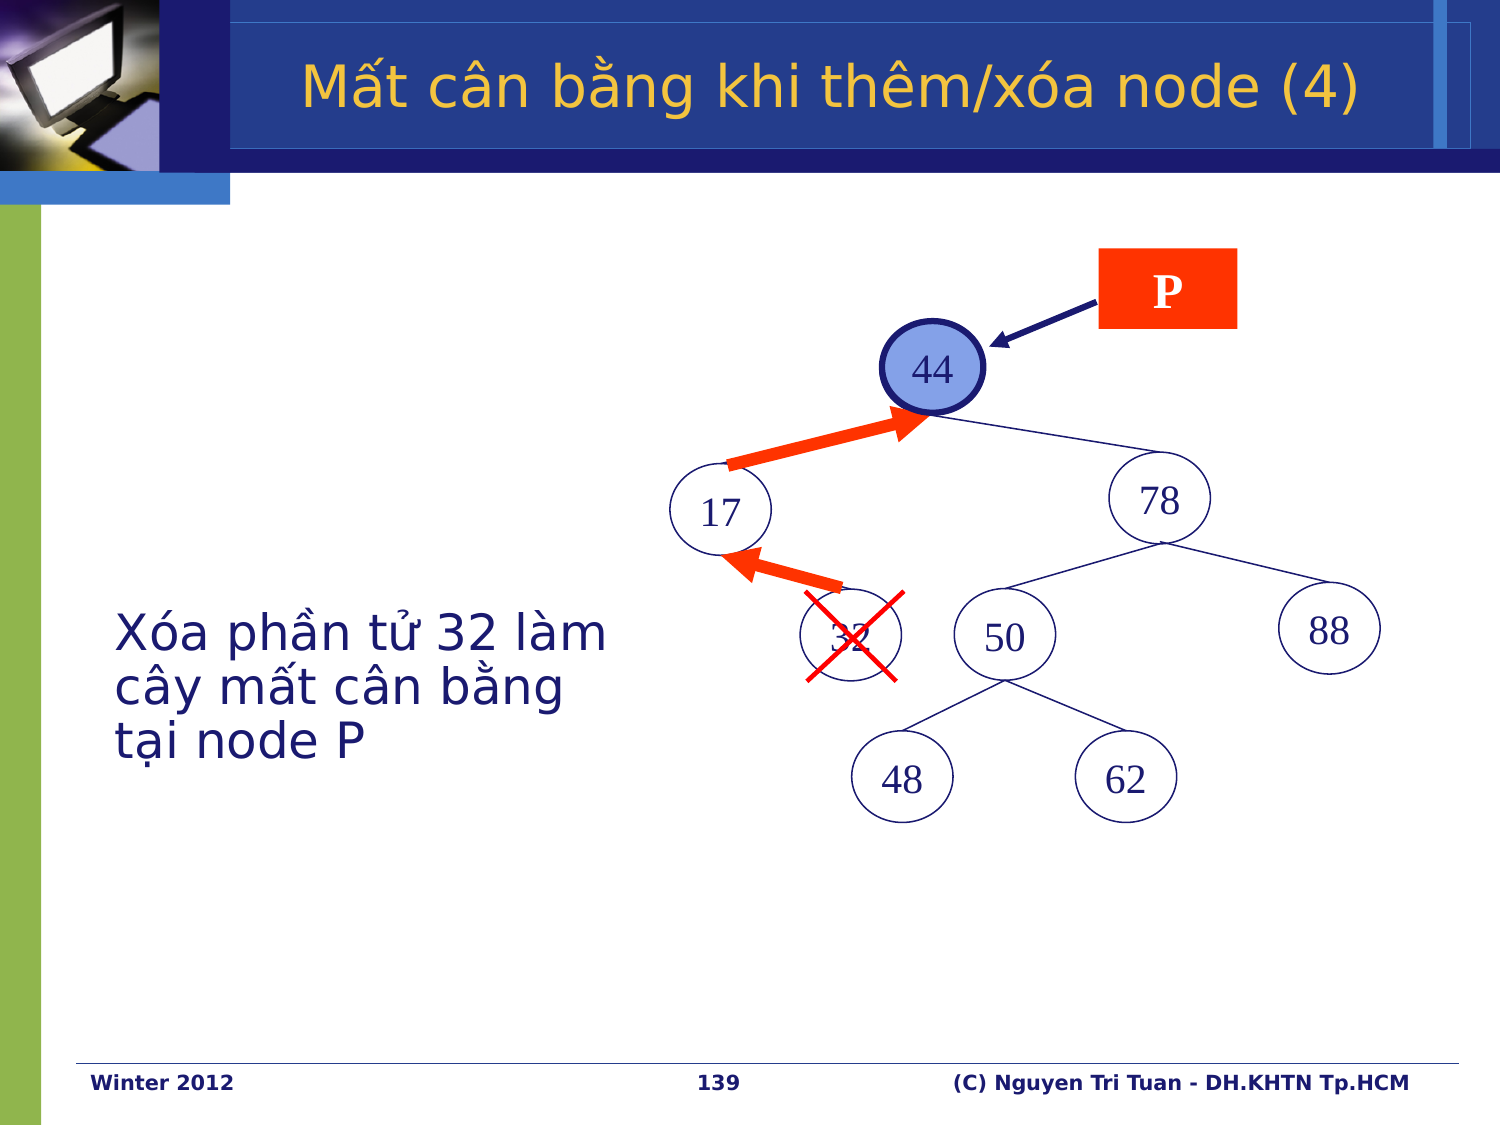

# Mất cân bằng khi thêm/xóa node (4)
P

44
44
78
17
88
50
32
Xóa phần tử 32 làm cây mất cân bằng tại node P
48
62
Winter 2012
139
(C) Nguyen Tri Tuan - DH.KHTN Tp.HCM